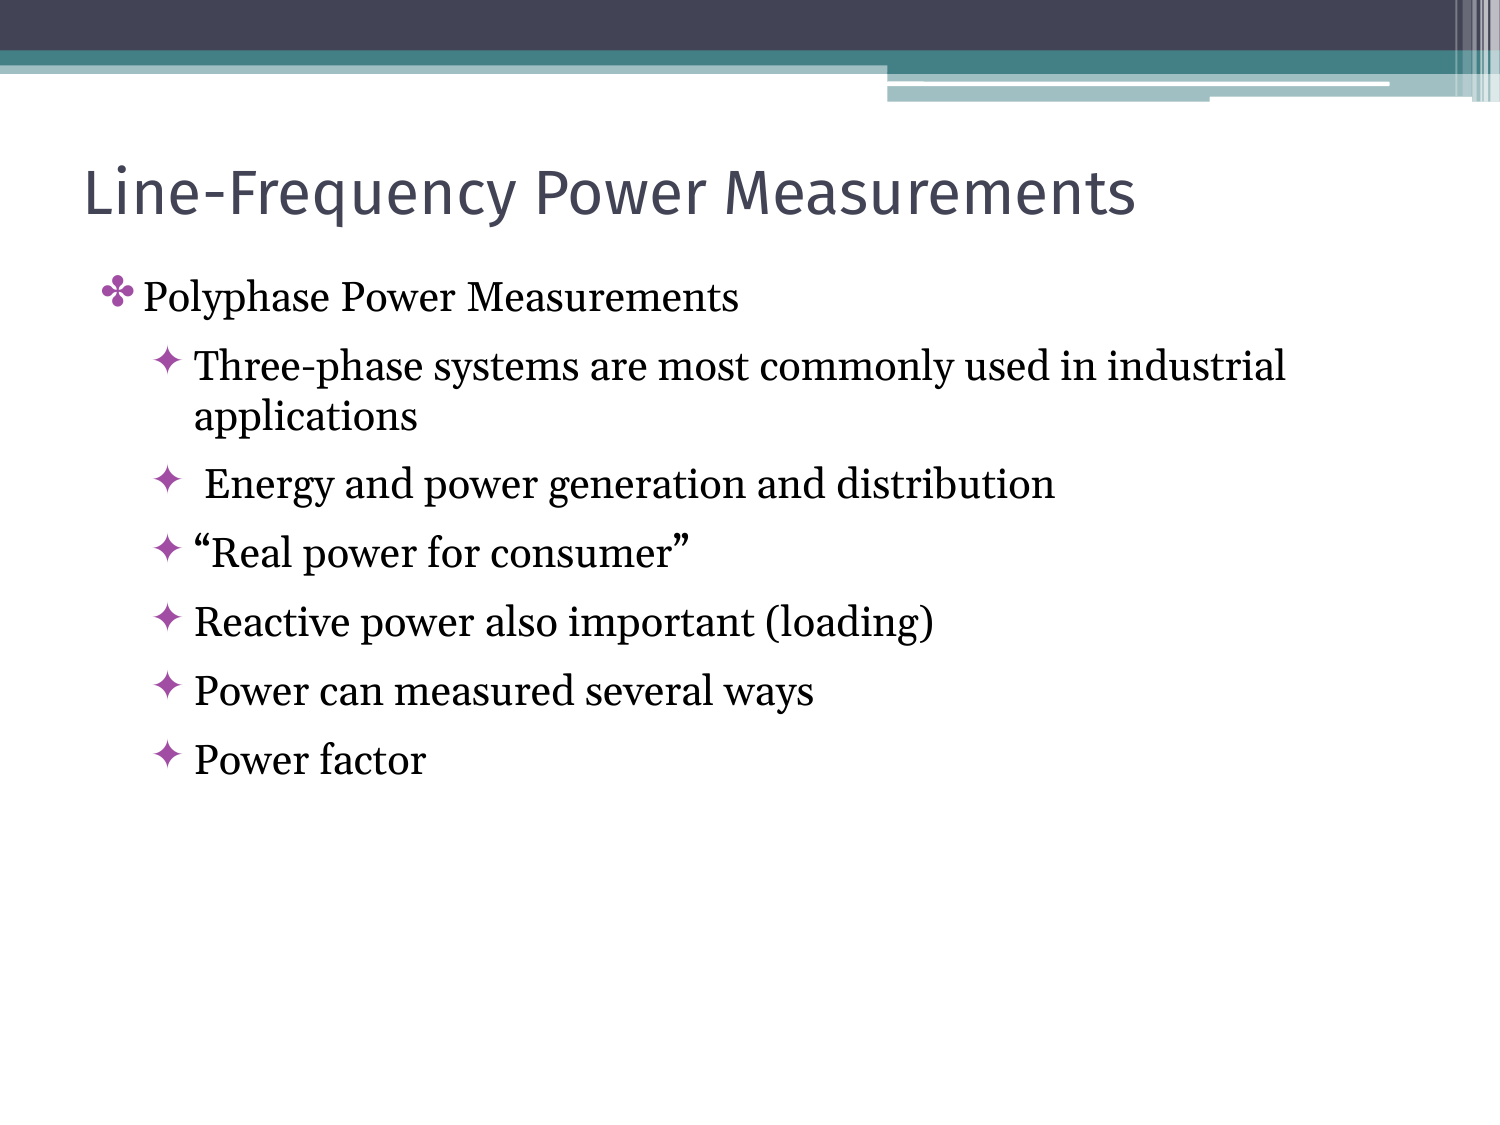

# Line-Frequency Power Measurements
Polyphase Power Measurements
Three-phase systems are most commonly used in industrial applications
 Energy and power generation and distribution
“Real power for consumer”
Reactive power also important (loading)
Power can measured several ways
Power factor